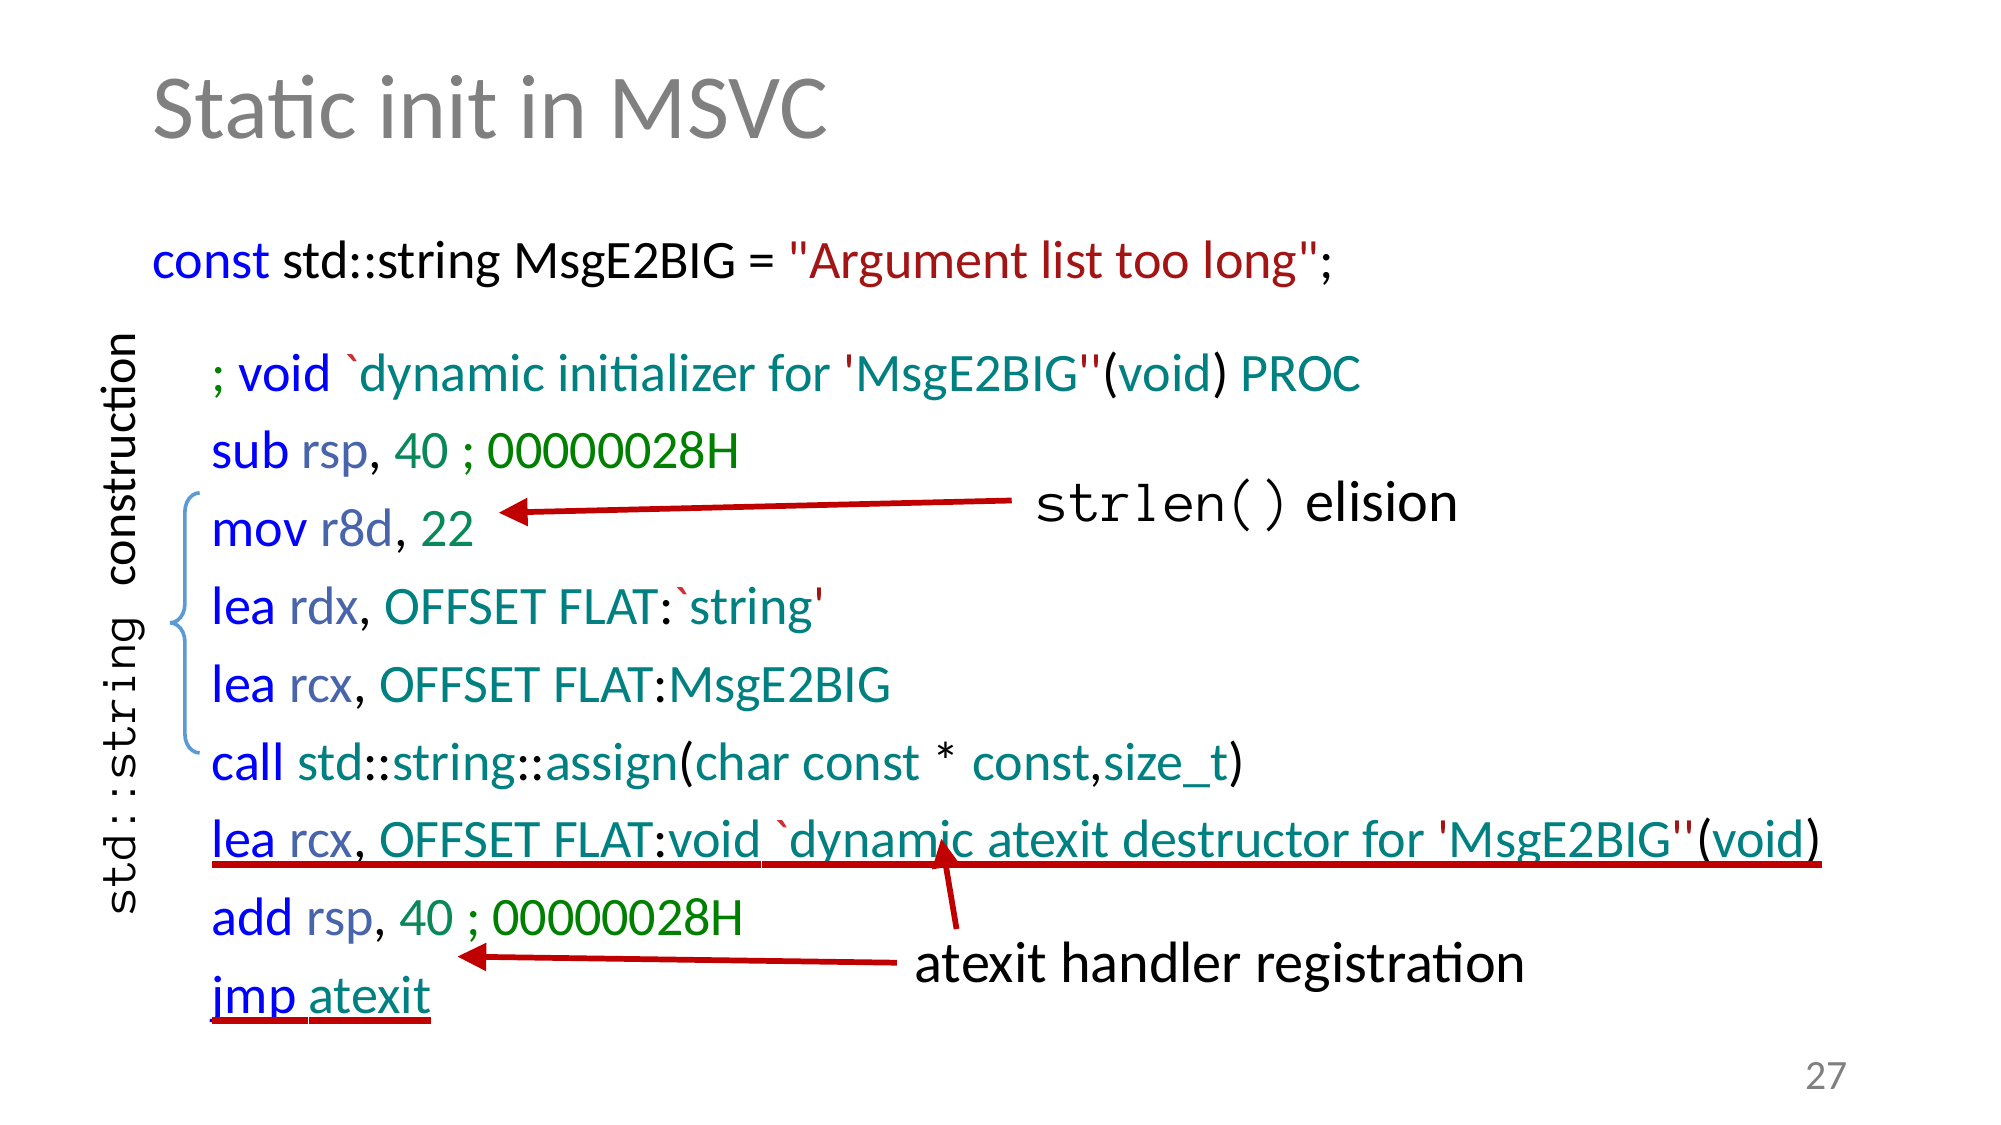

# Static init in MSVC
const std::string MsgE2BIG = "Argument list too long";
; void `dynamic initializer for 'MsgE2BIG''(void) PROC
sub rsp, 40 ; 00000028H
mov r8d, 22
lea rdx, OFFSET FLAT:`string'
lea rcx, OFFSET FLAT:MsgE2BIG
call std::string::assign(char const * const,size_t)
lea rcx, OFFSET FLAT:void `dynamic atexit destructor for 'MsgE2BIG''(void)
add rsp, 40 ; 00000028H
jmp atexit
std::string construction
strlen() elision

atexit handler registration
27